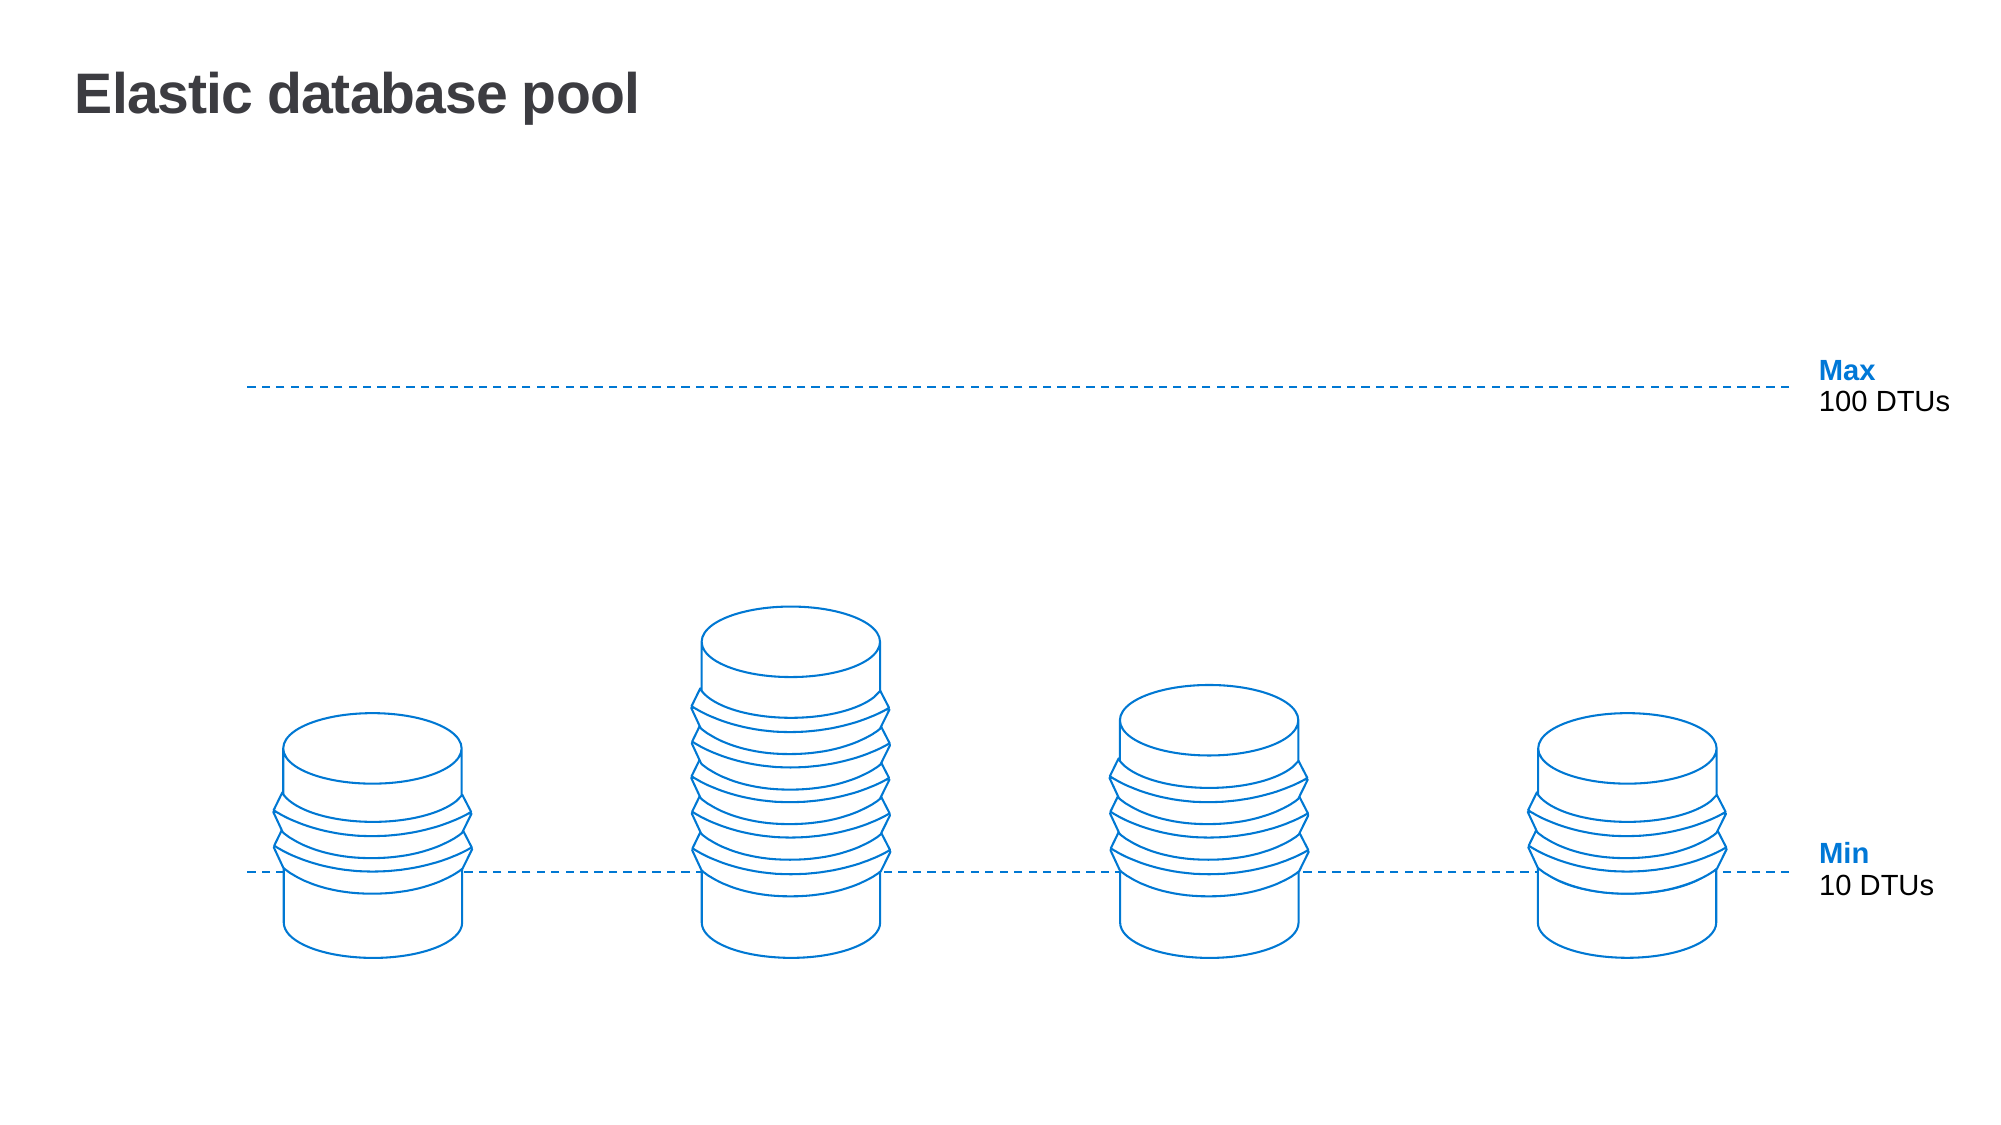

# Elastic database pool
Max
100 DTUs

Min
10 DTUs